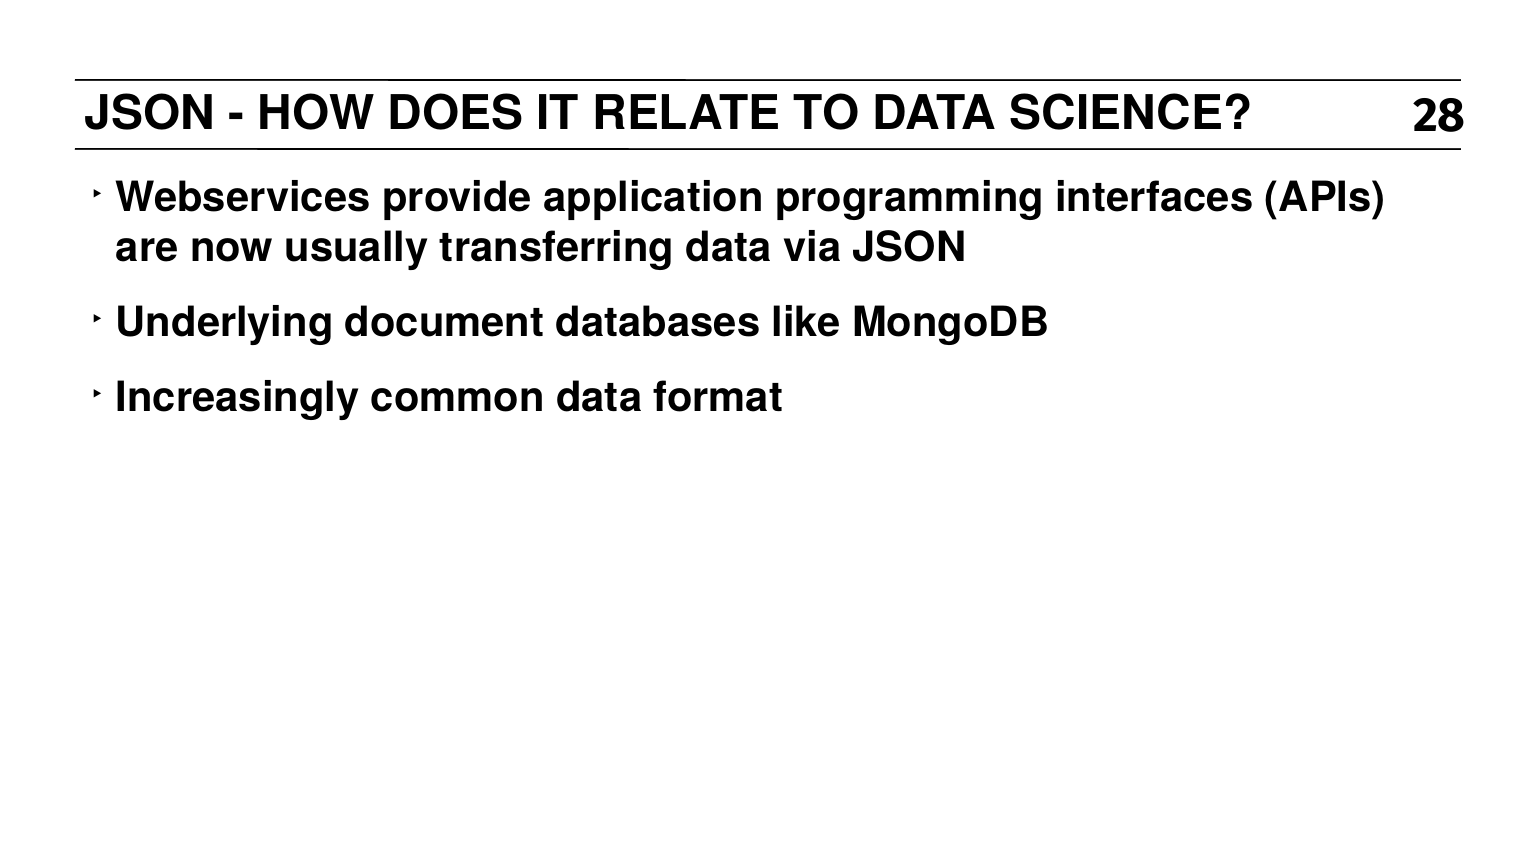

# JSON - HOW DOES IT RELATE TO DATA SCIENCE?
28

Webservices provide application programming interfaces (APIs) are now usually transferring data via JSON
Underlying document databases like MongoDB
Increasingly common data format